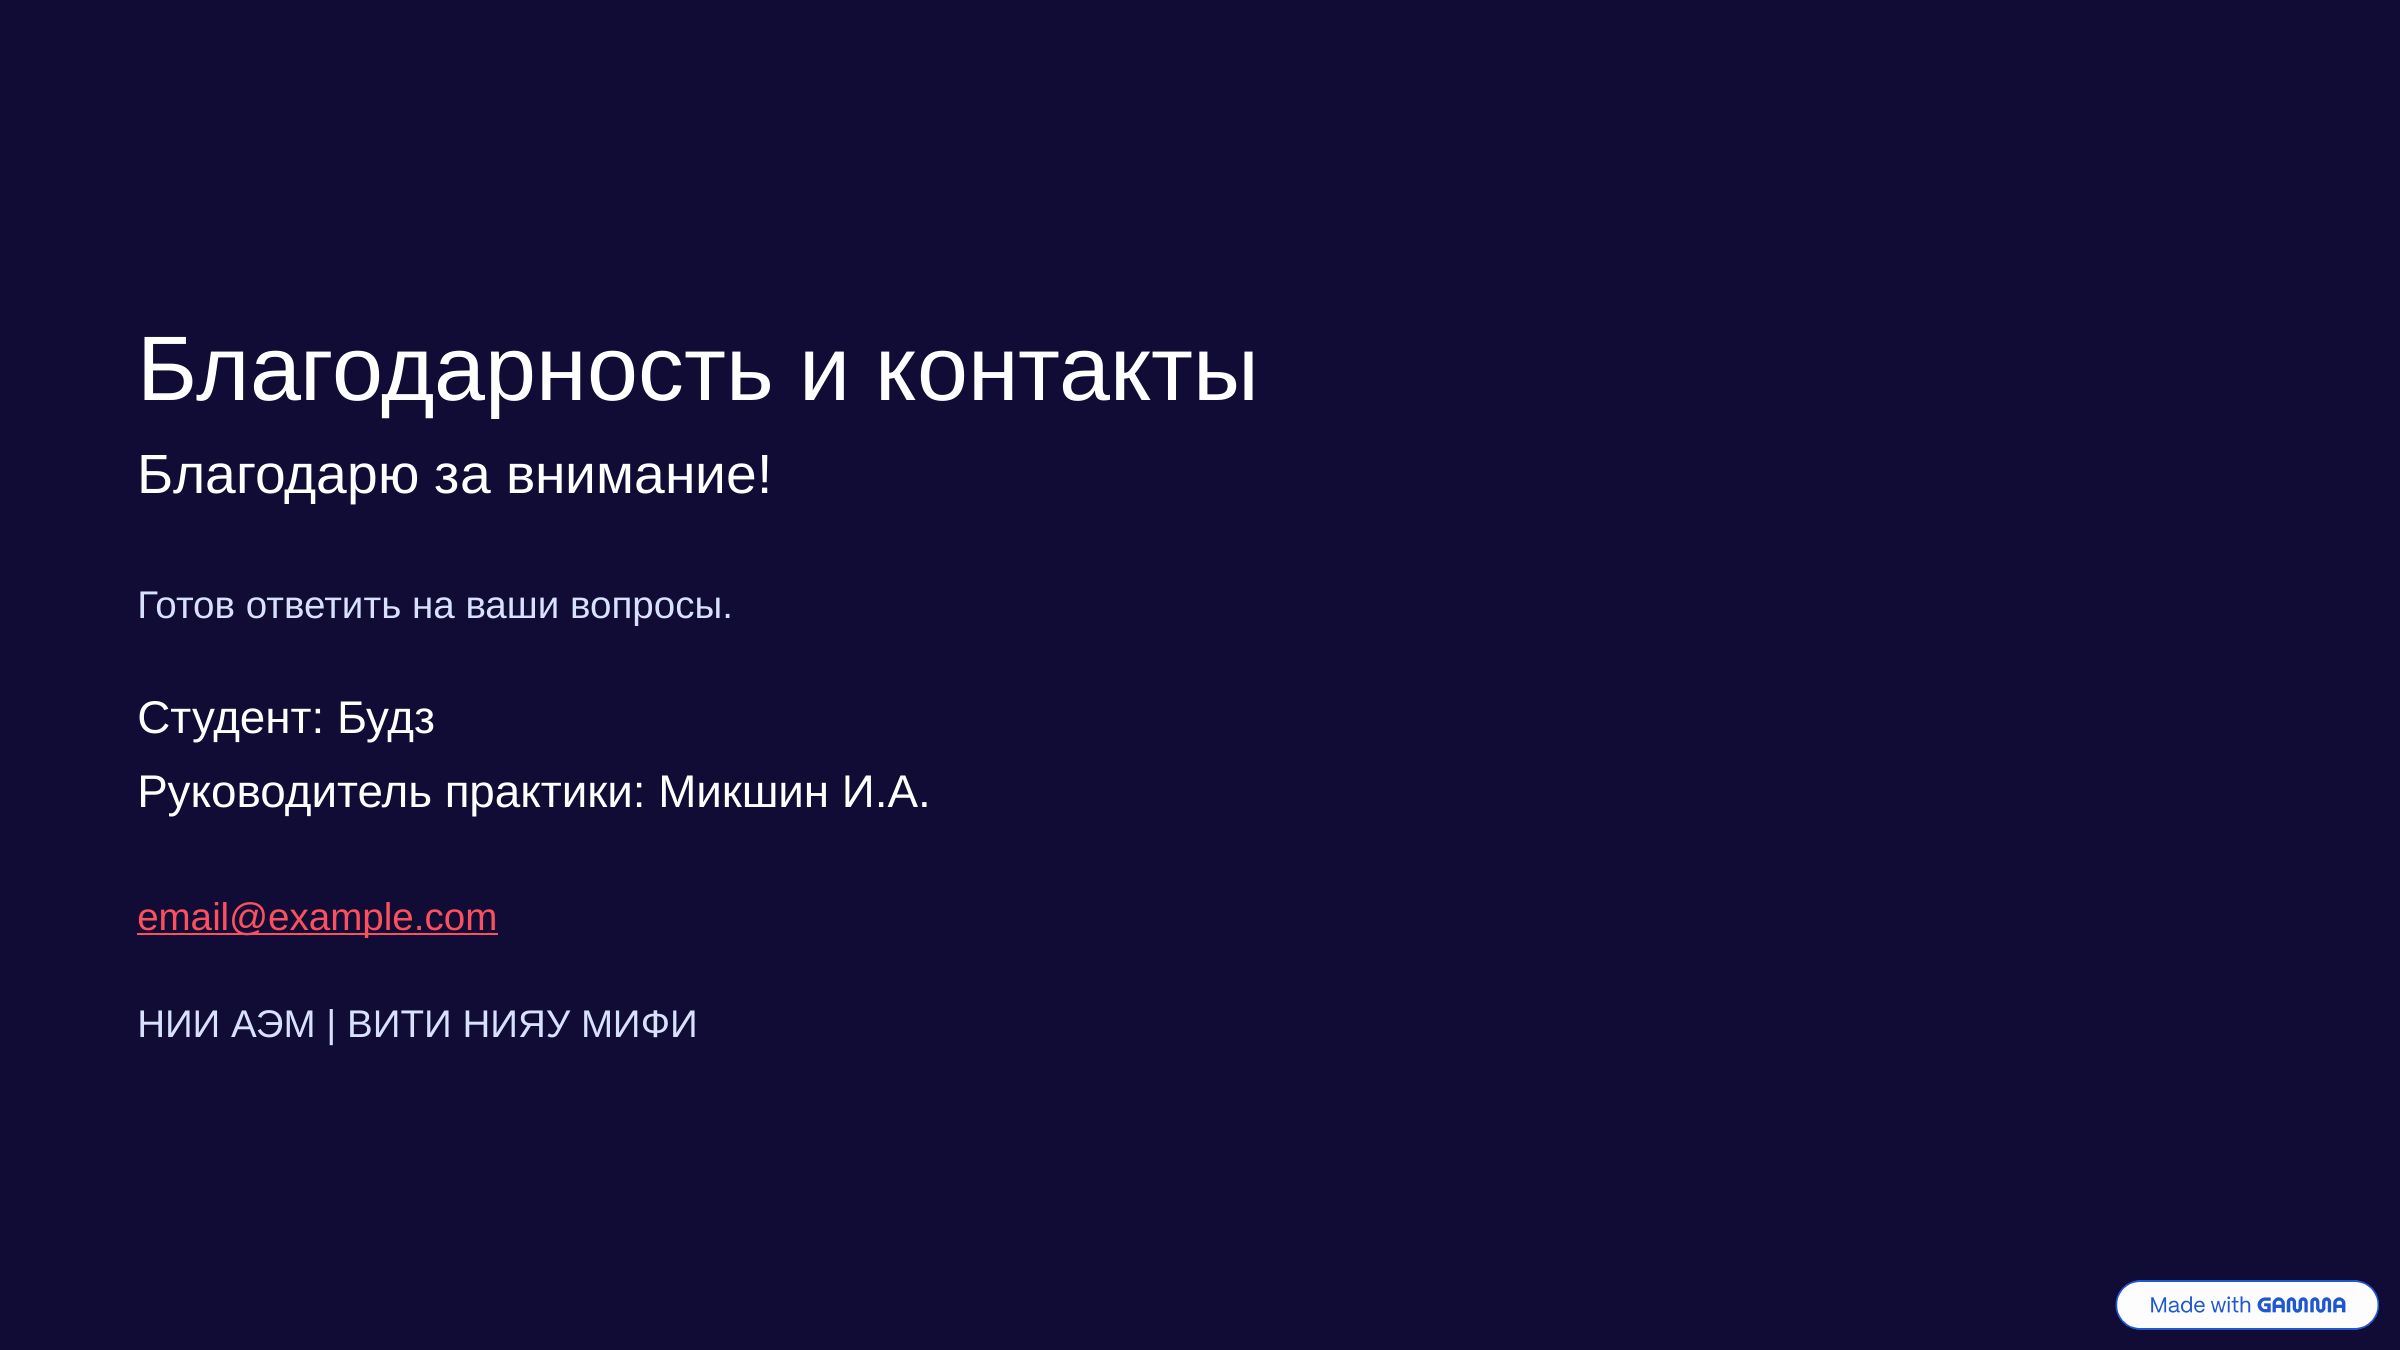

Благодарность и контакты
Благодарю за внимание!
Готов ответить на ваши вопросы.
Студент: Будз
Руководитель практики: Микшин И.А.
email@example.com
НИИ АЭМ | ВИТИ НИЯУ МИФИ